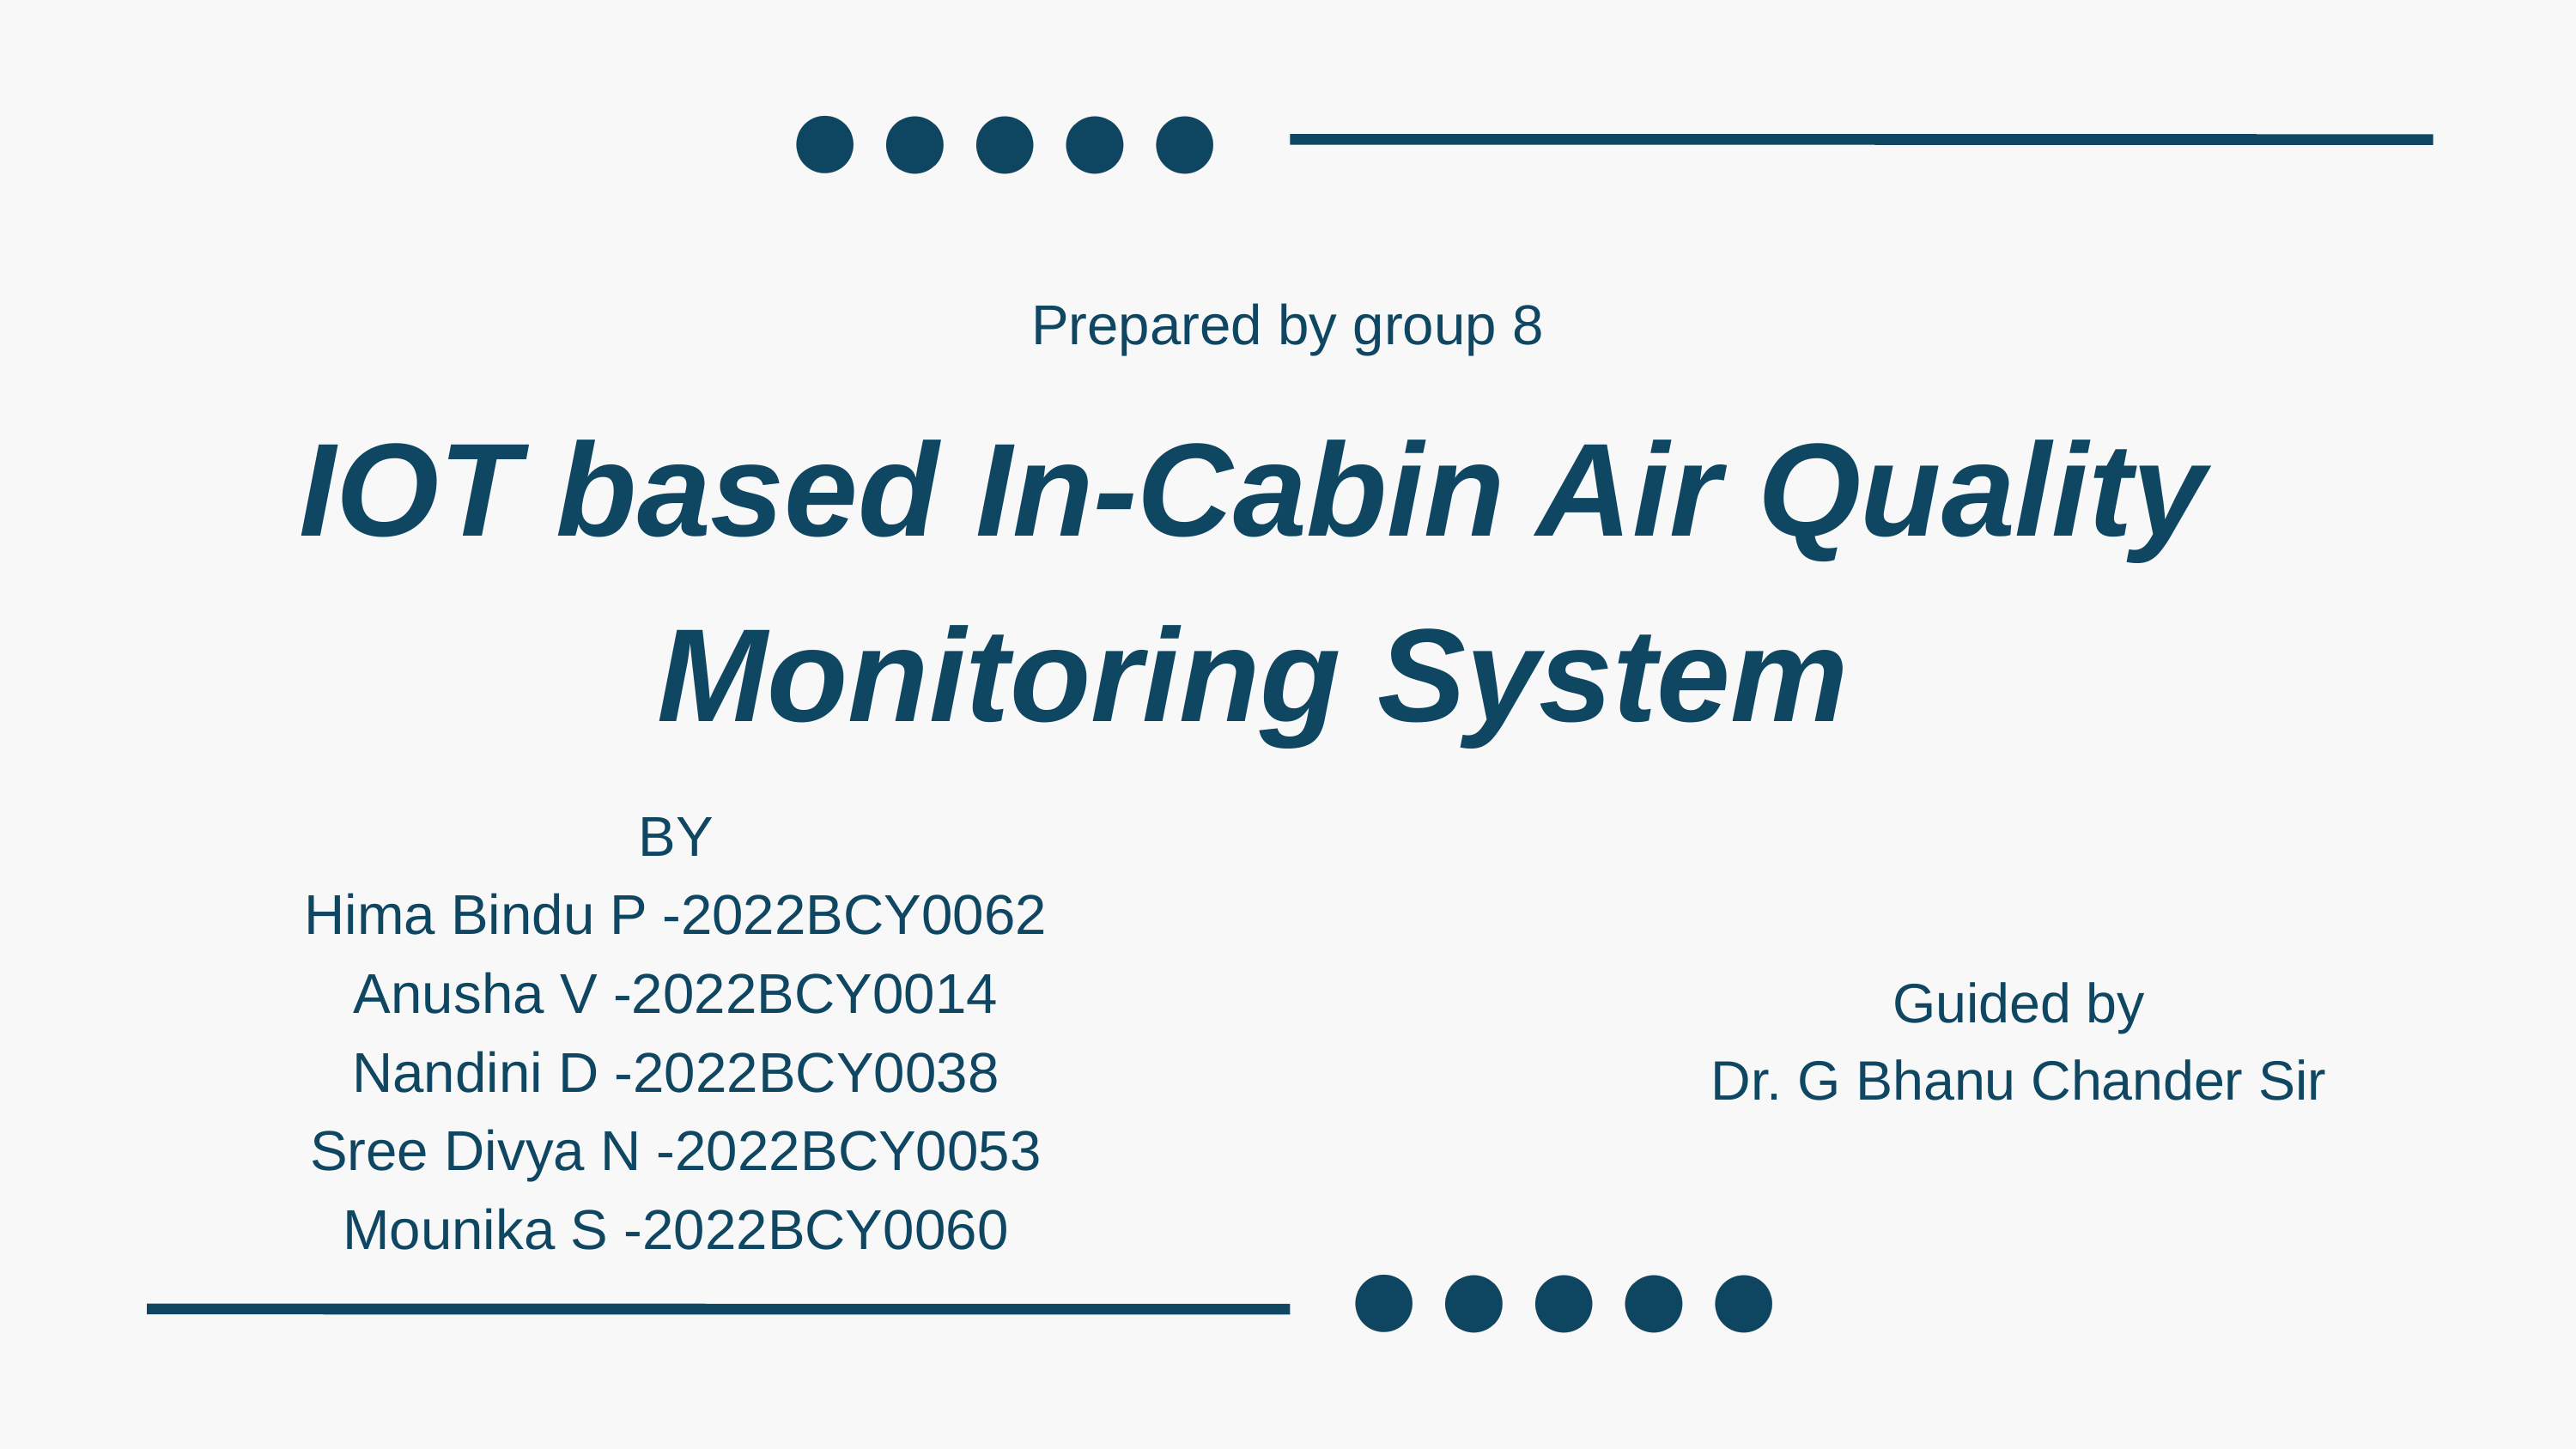

Prepared by group 8
IOT based In-Cabin Air Quality Monitoring System

BY
Hima Bindu P -2022BCY0062
Anusha V -2022BCY0014
Nandini D -2022BCY0038
Sree Divya N -2022BCY0053
Mounika S -2022BCY0060

Guided by
Dr. G Bhanu Chander Sir